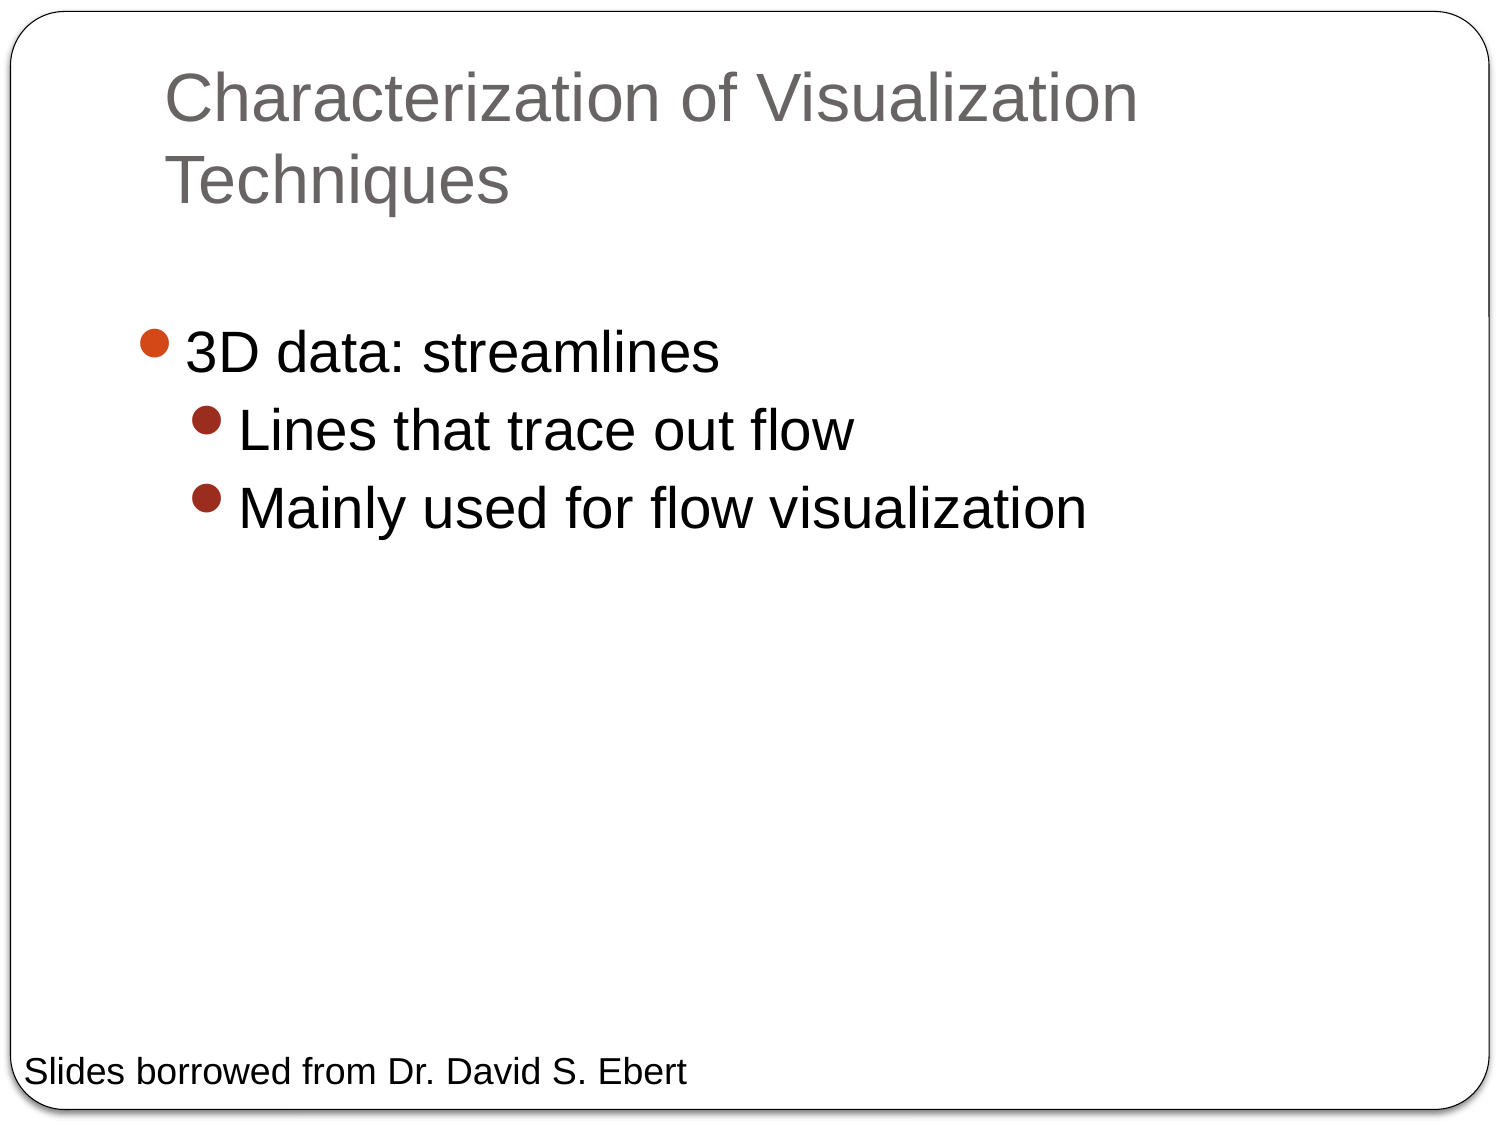

# Characterization of Visualization Techniques
3D data: streamlines
Lines that trace out flow
Mainly used for flow visualization
Slides borrowed from Dr. David S. Ebert